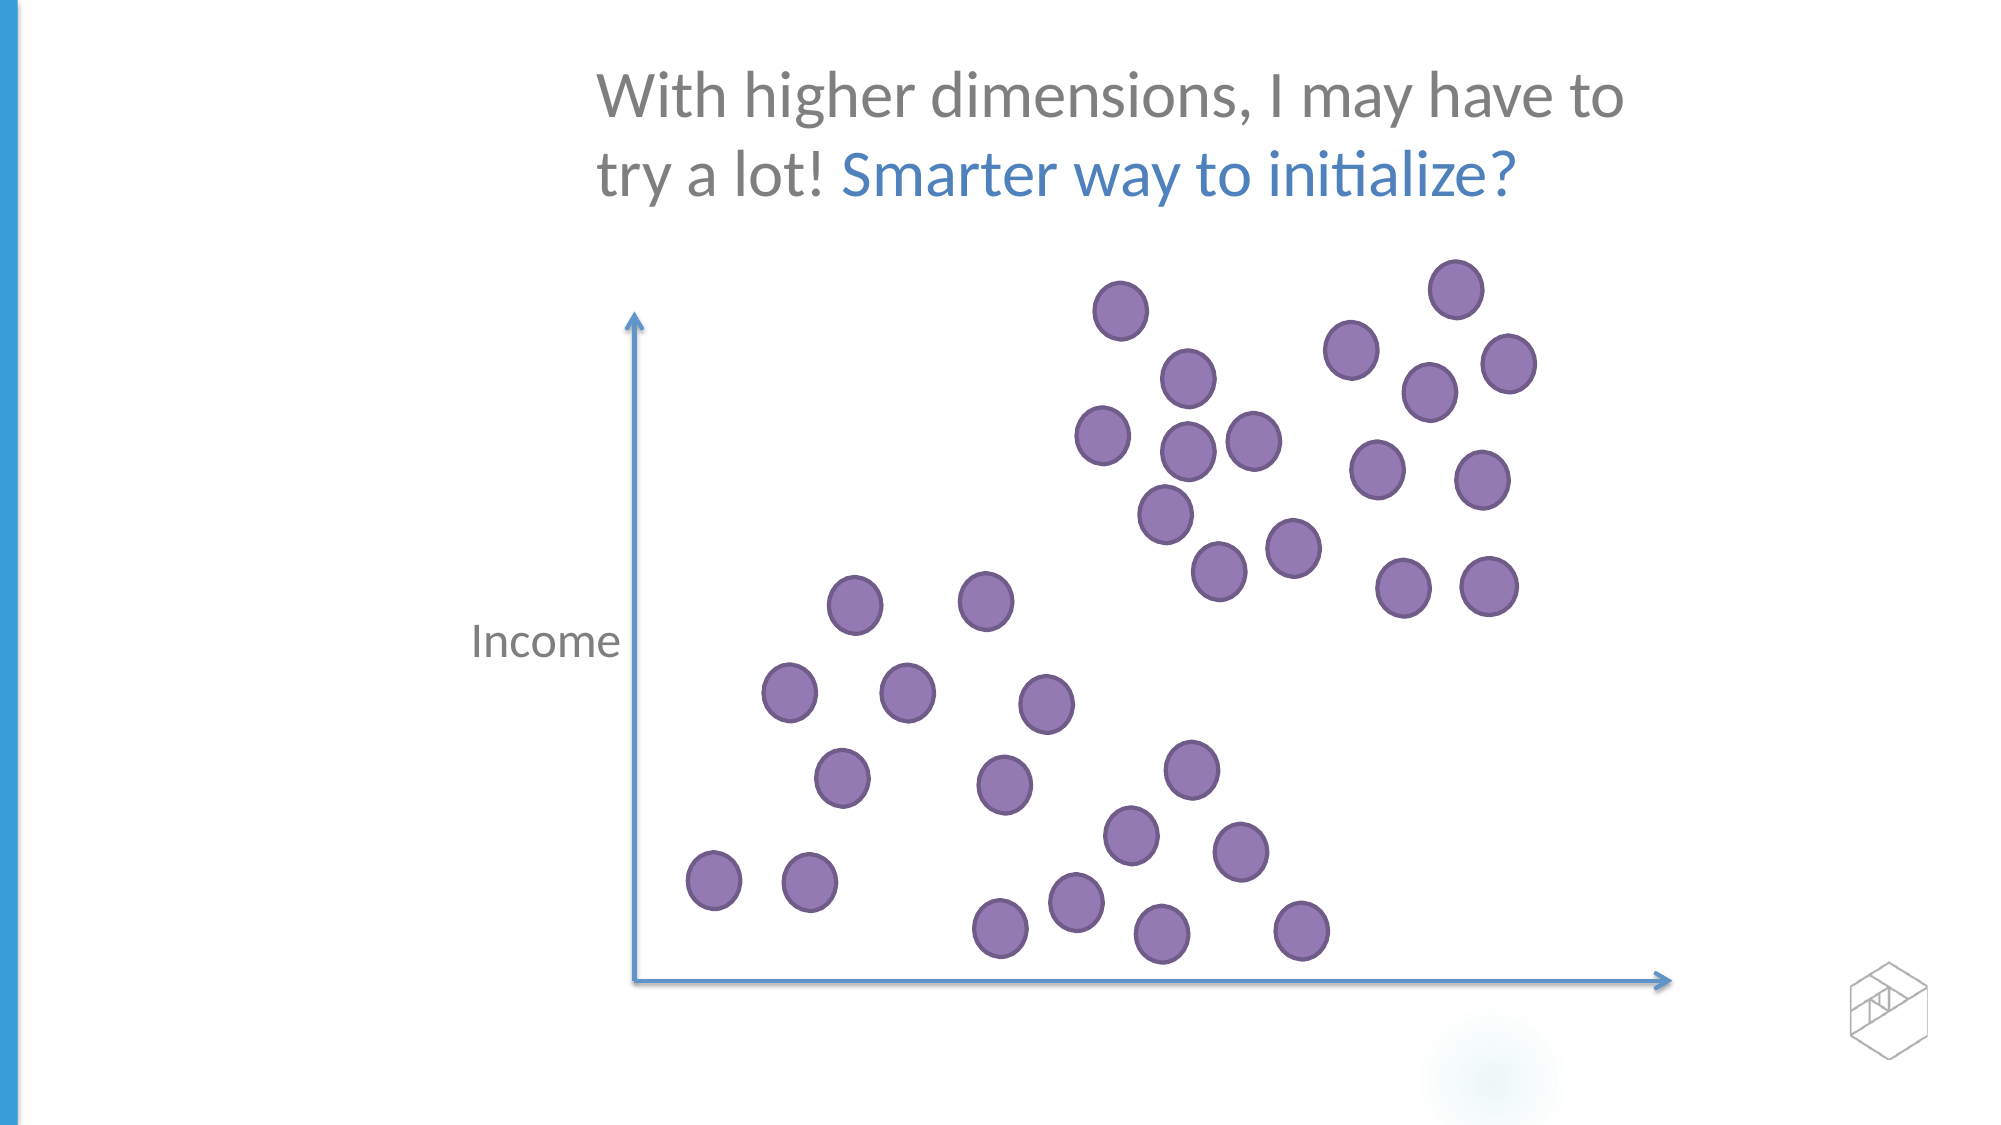

Age
With higher dimensions, I may have to try a lot! Smarter way to initialize?

Income